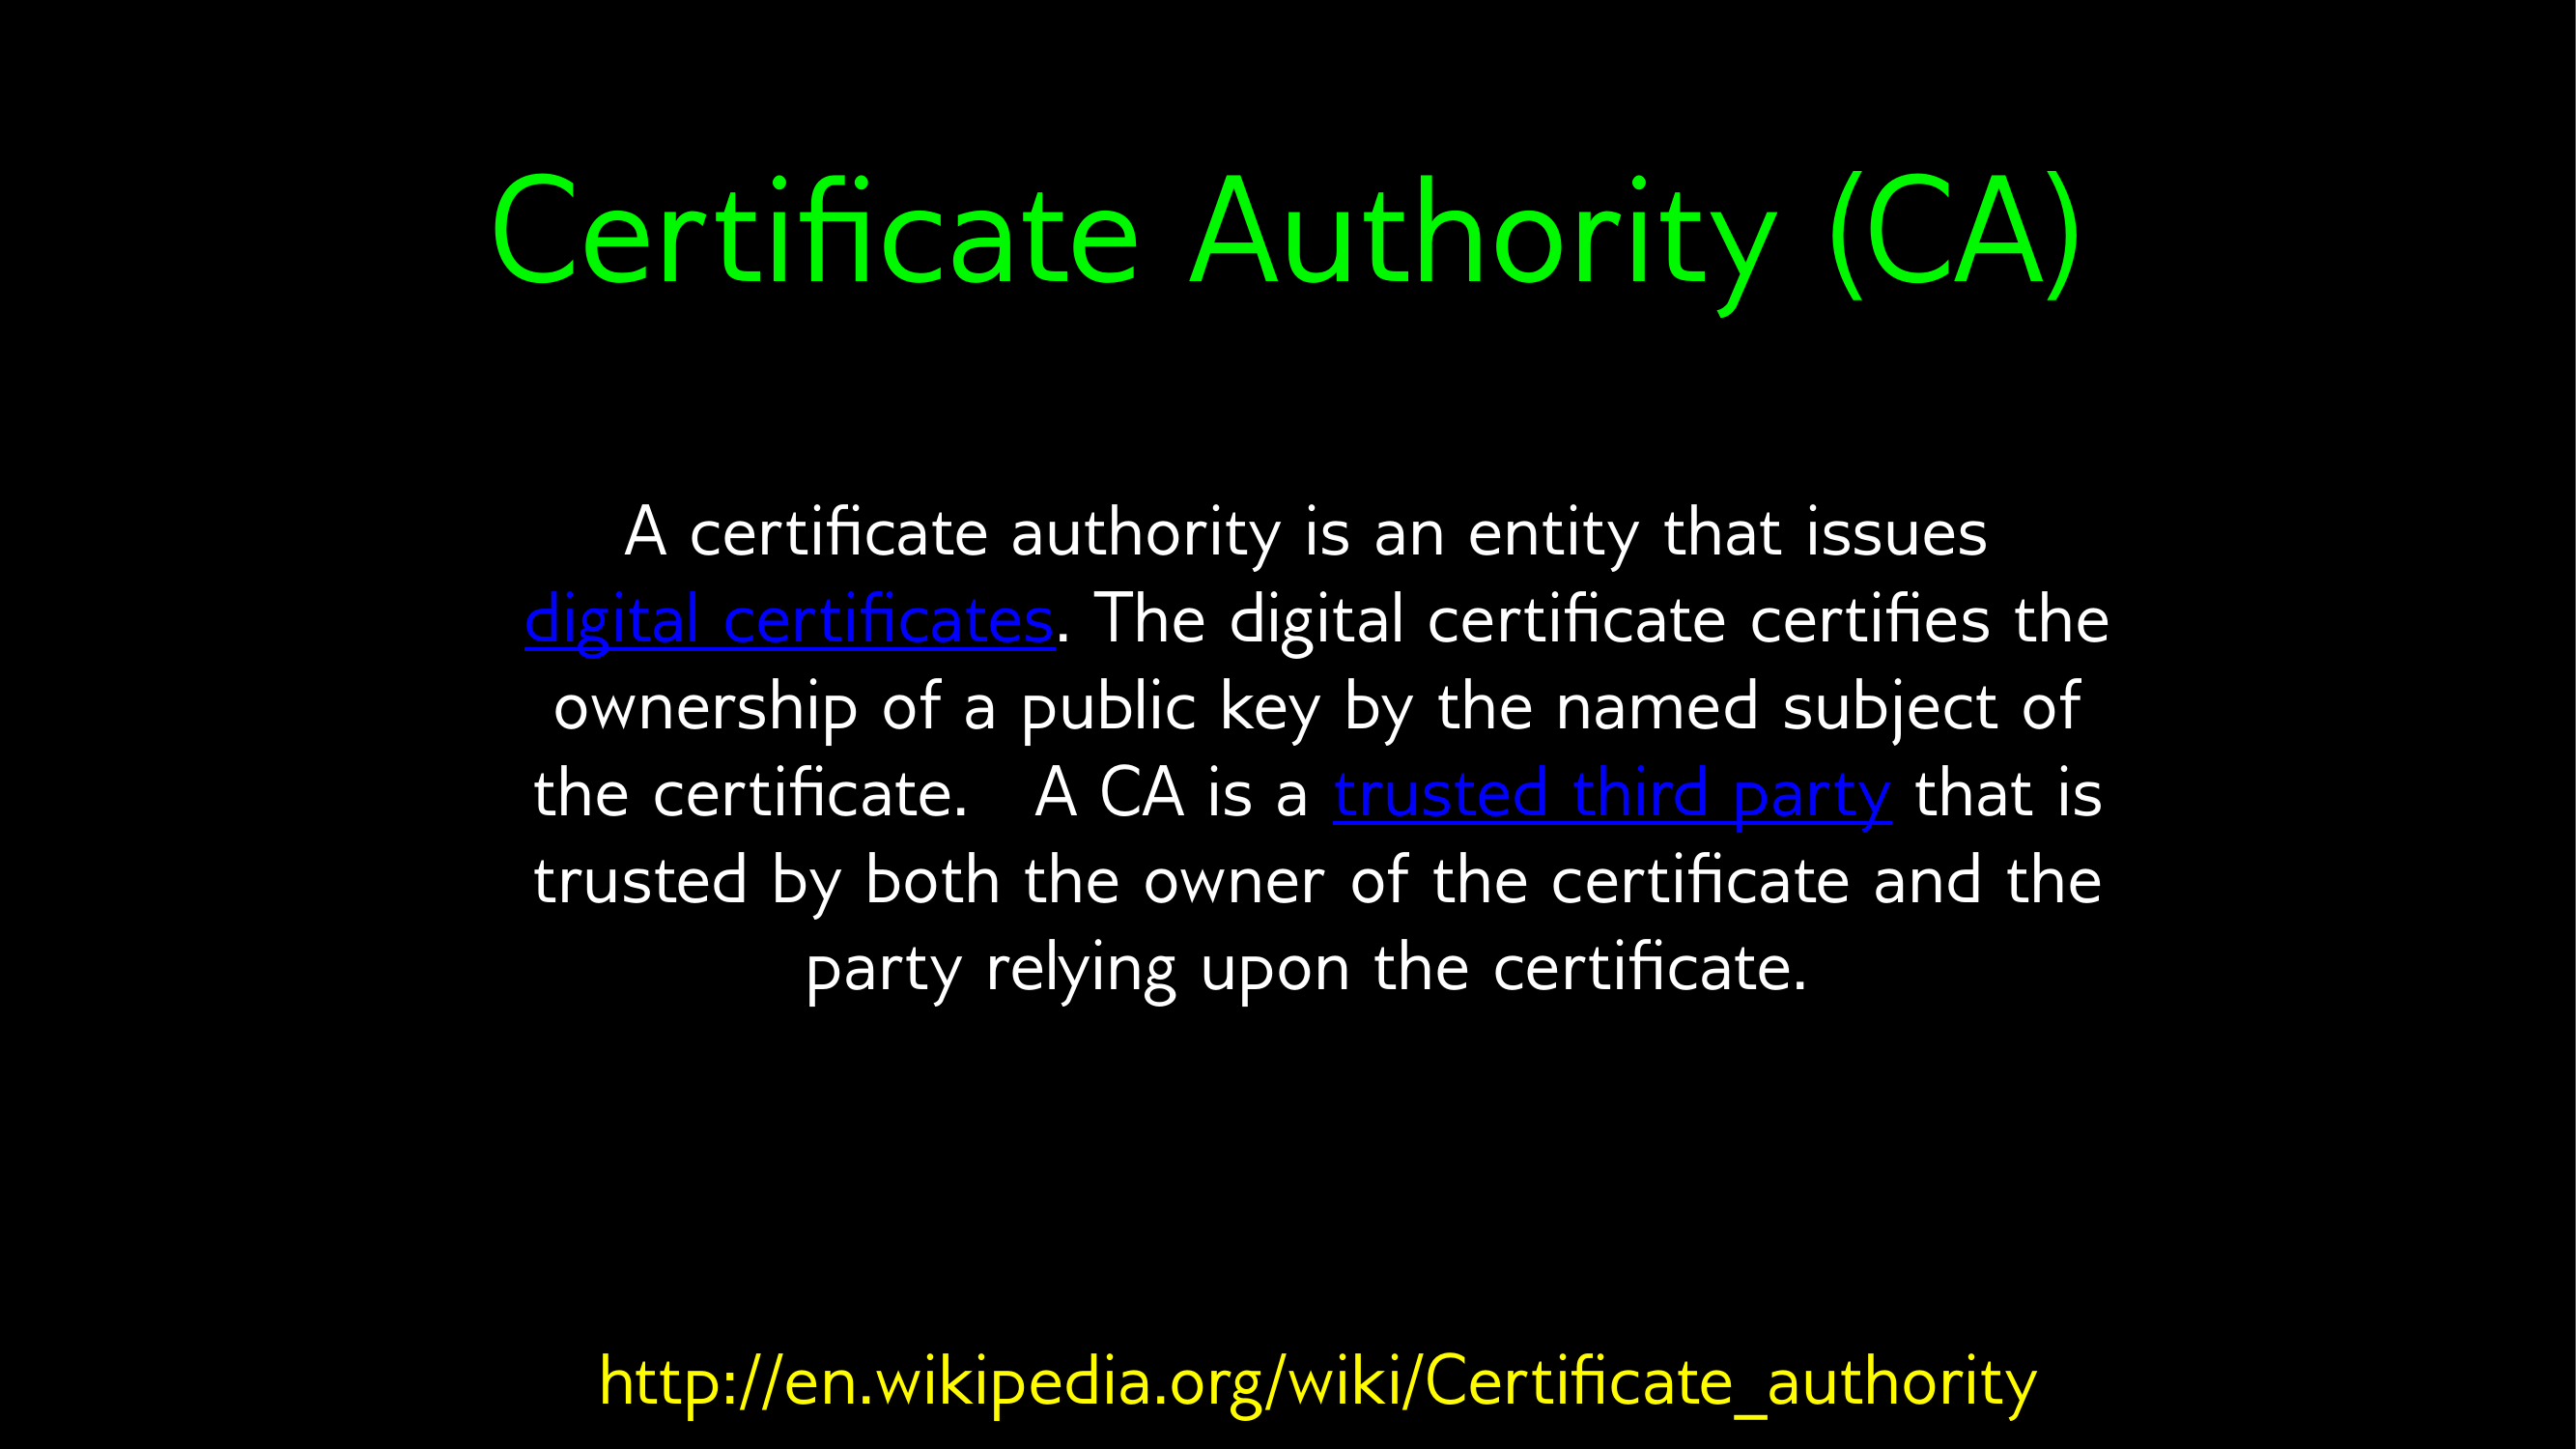

# Certificate Authority (CA)
A certificate authority is an entity that issues digital certificates. The digital certificate certifies the ownership of a public key by the named subject of the certificate.   A CA is a trusted third party that is trusted by both the owner of the certificate and the party relying upon the certificate.
Text
http://en.wikipedia.org/wiki/Certificate_authority